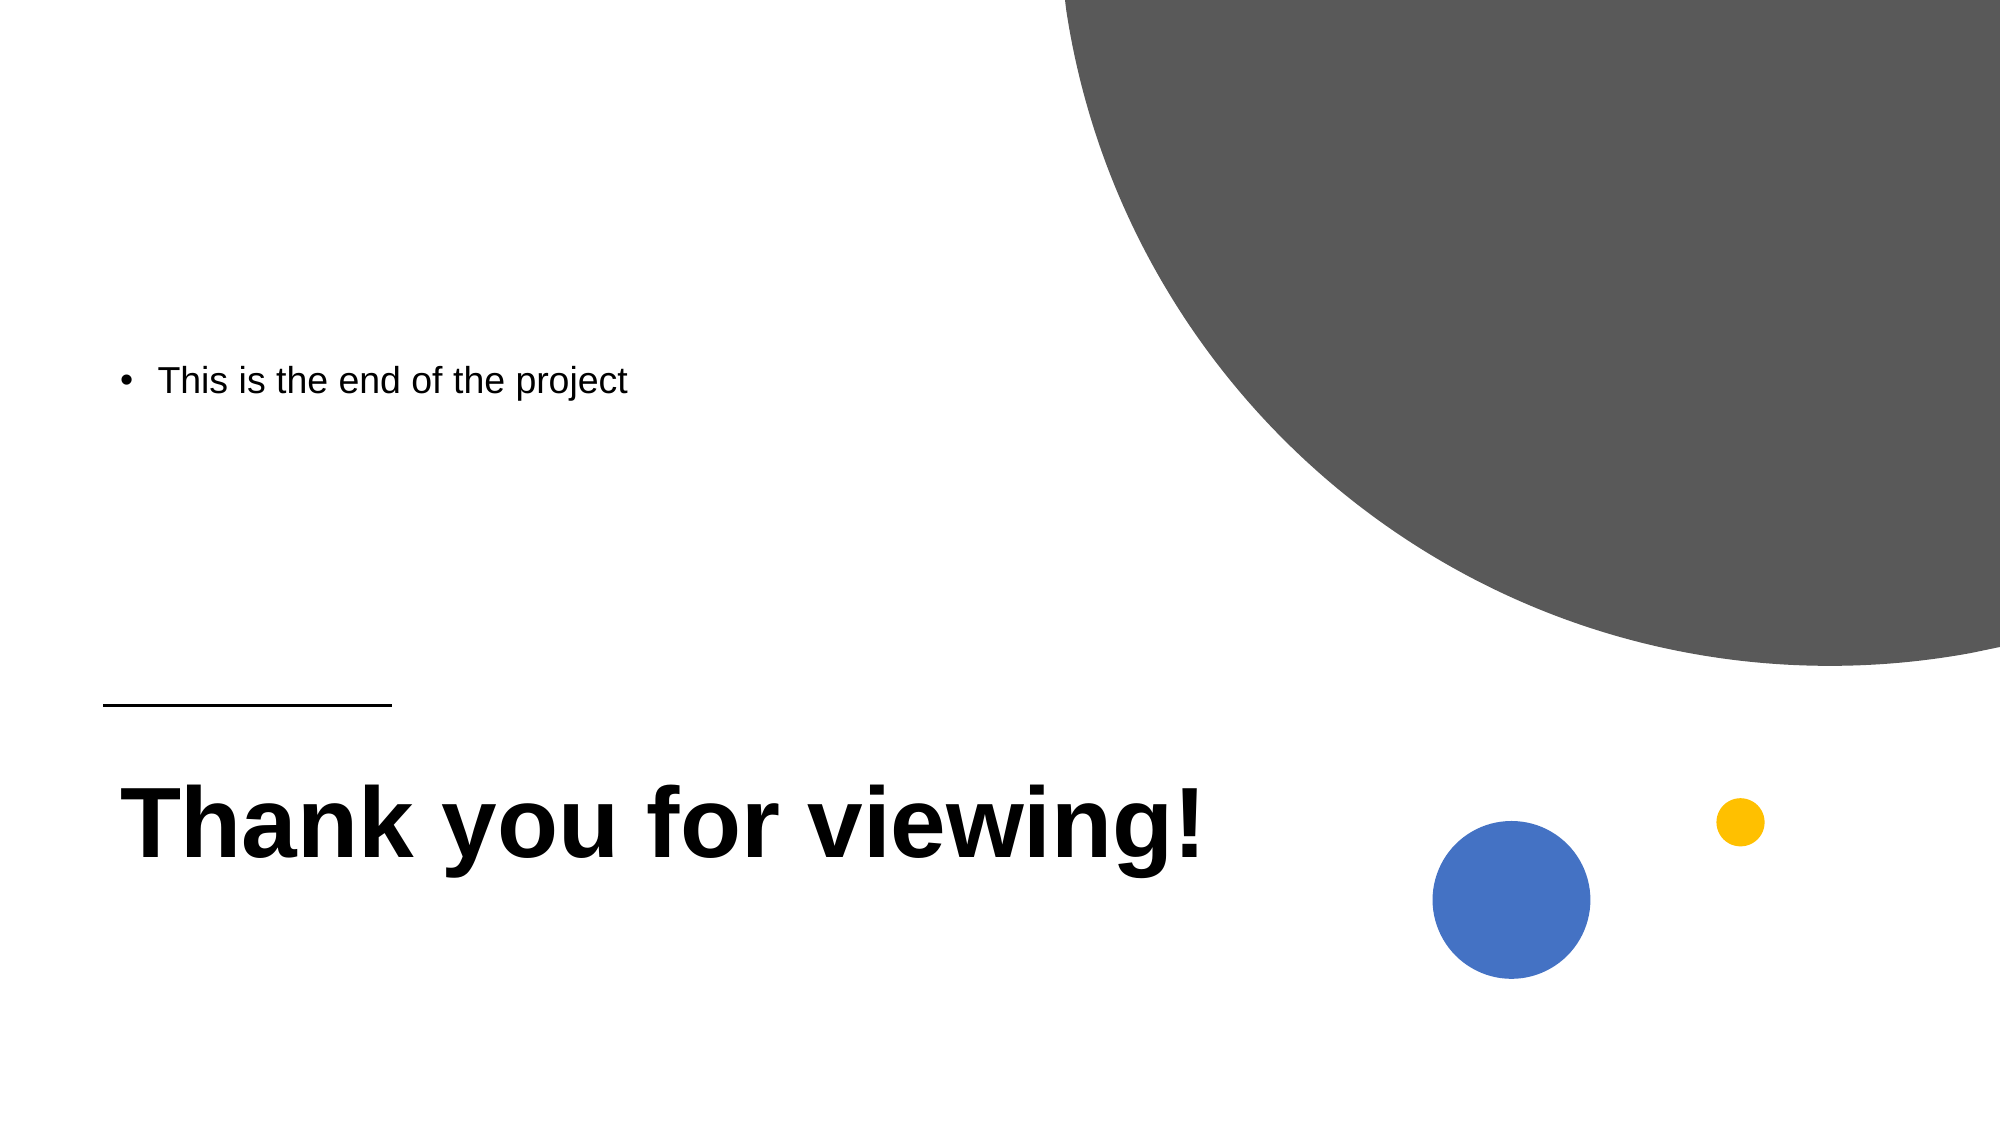

This is the end of the project
# Thank you for viewing!